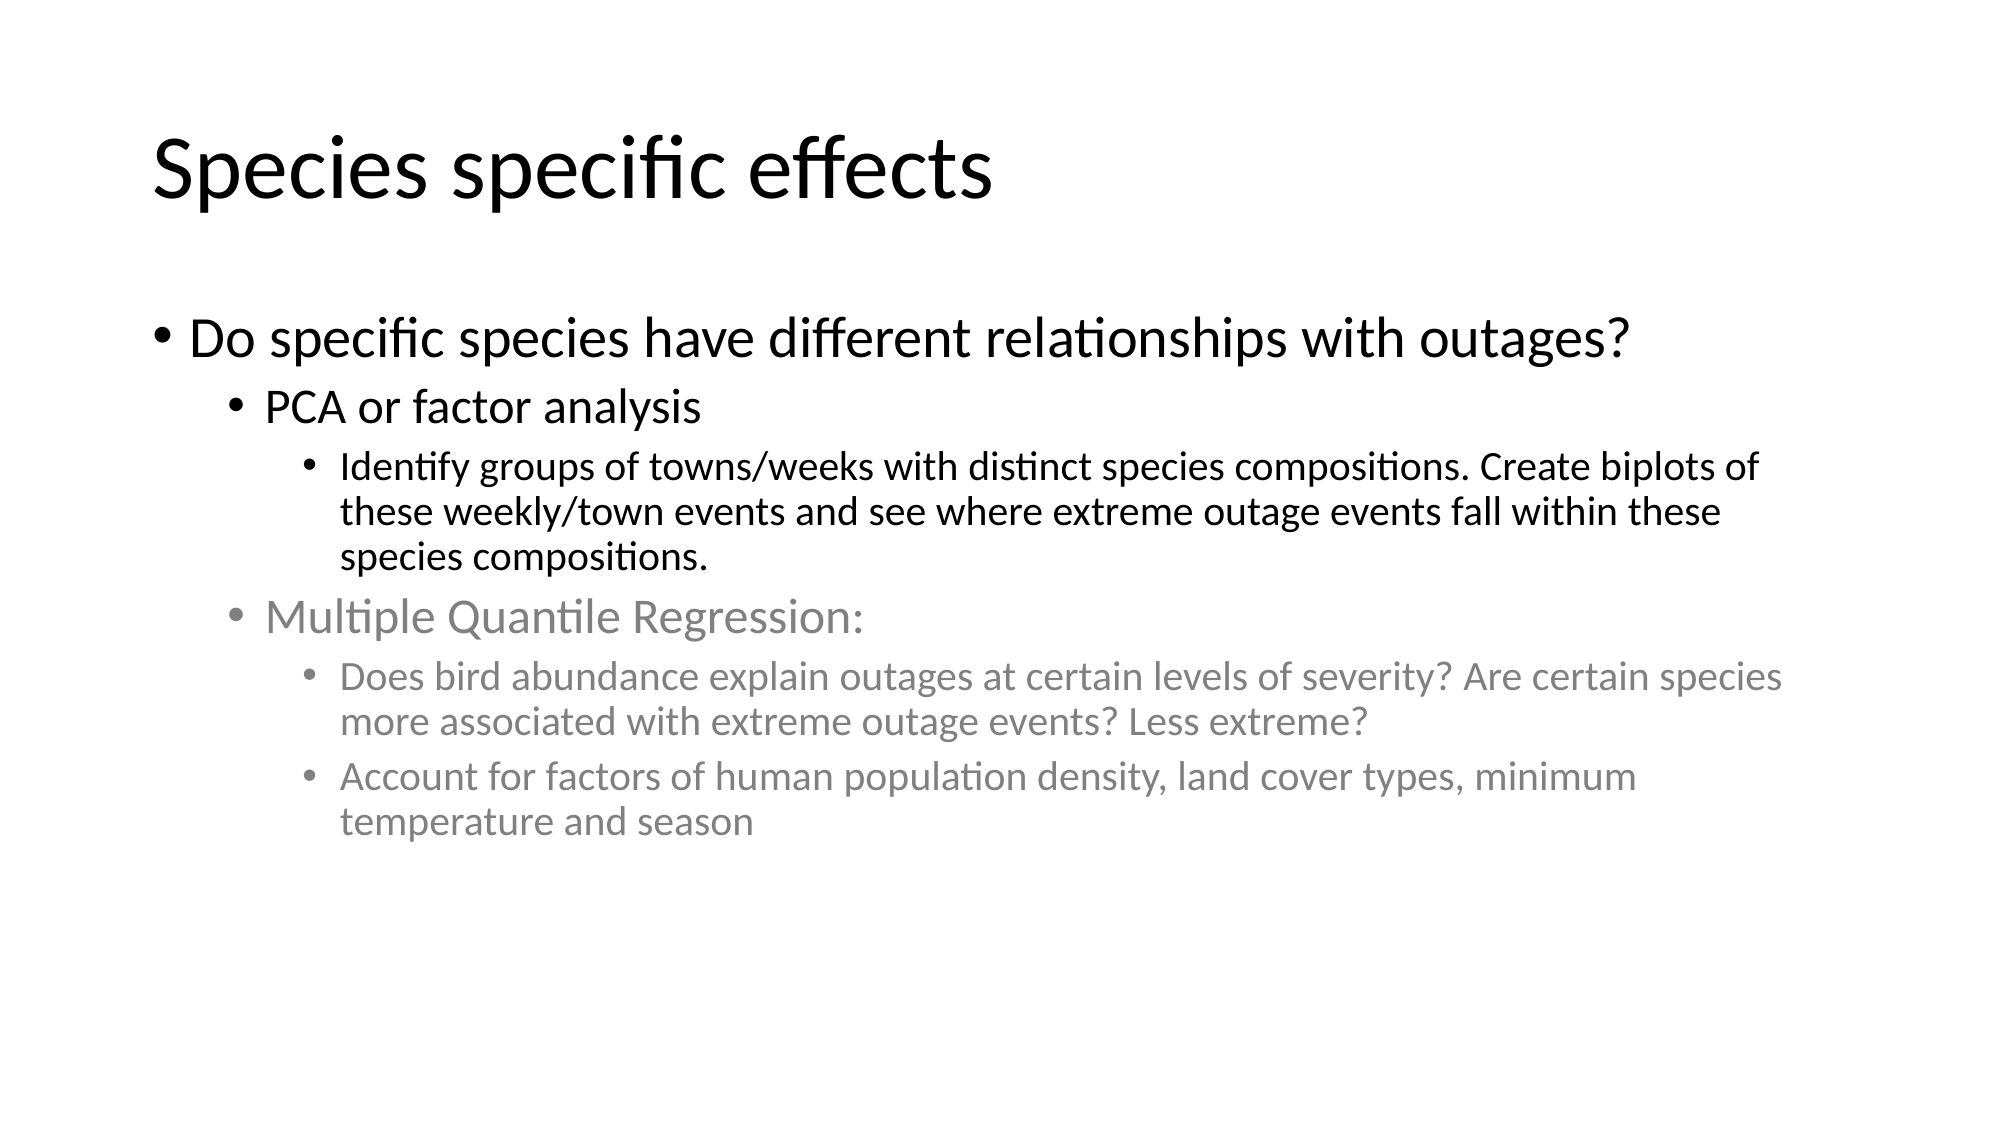

# Species specific effects
Do specific species have different relationships with outages?
PCA or factor analysis
Identify groups of towns/weeks with distinct species compositions. Create biplots of these weekly/town events and see where extreme outage events fall within these species compositions.
Multiple Quantile Regression:
Does bird abundance explain outages at certain levels of severity? Are certain species more associated with extreme outage events? Less extreme?
Account for factors of human population density, land cover types, minimum temperature and season